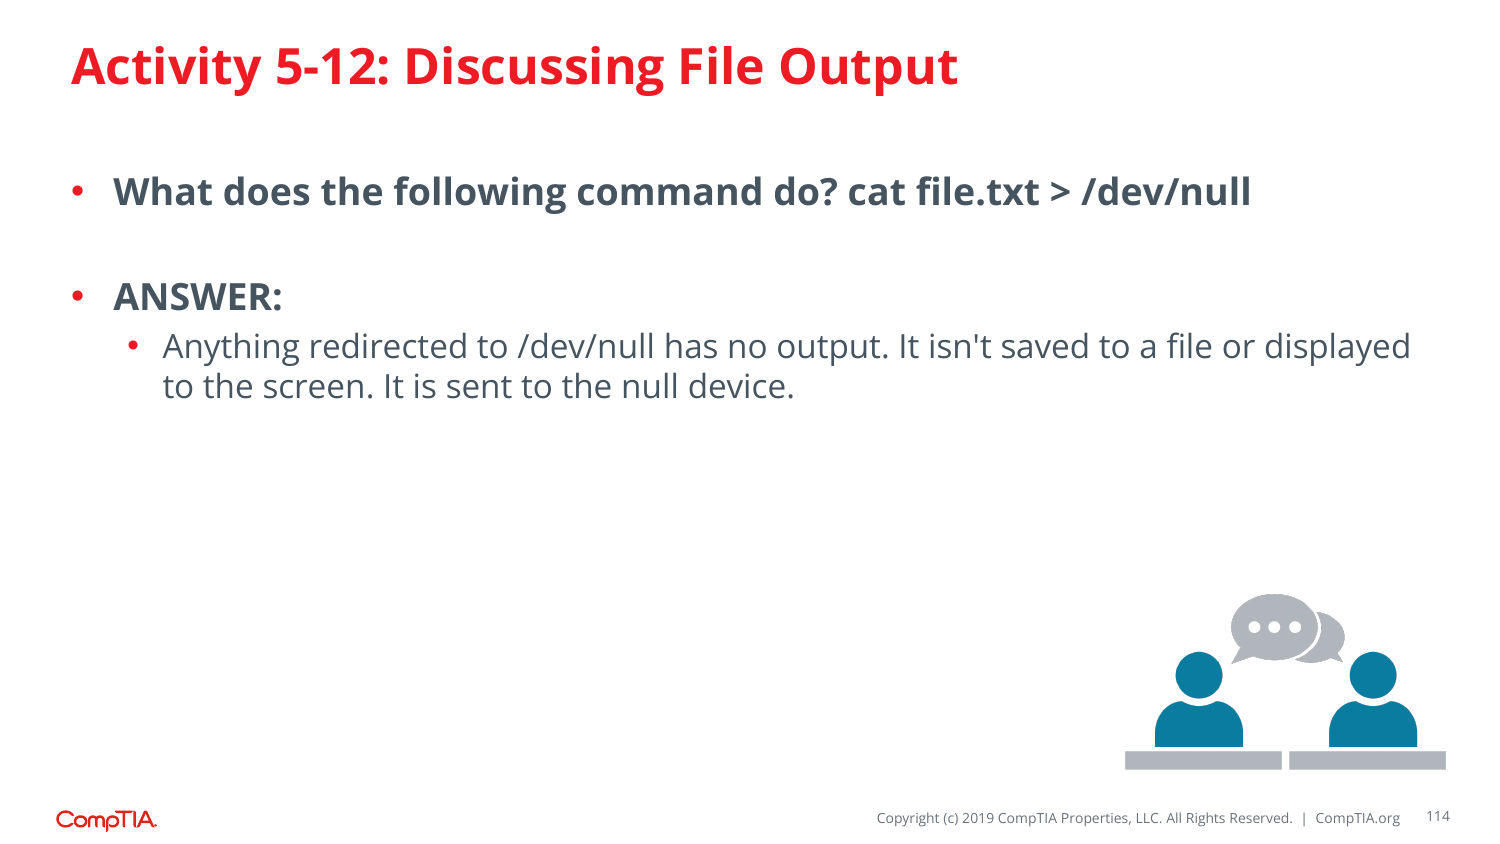

# Activity 5-12: Discussing File Output
What does the following command do? cat file.txt > /dev/null

ANSWER:
Anything redirected to /dev/null has no output. It isn't saved to a file or displayed to the screen. It is sent to the null device.

114